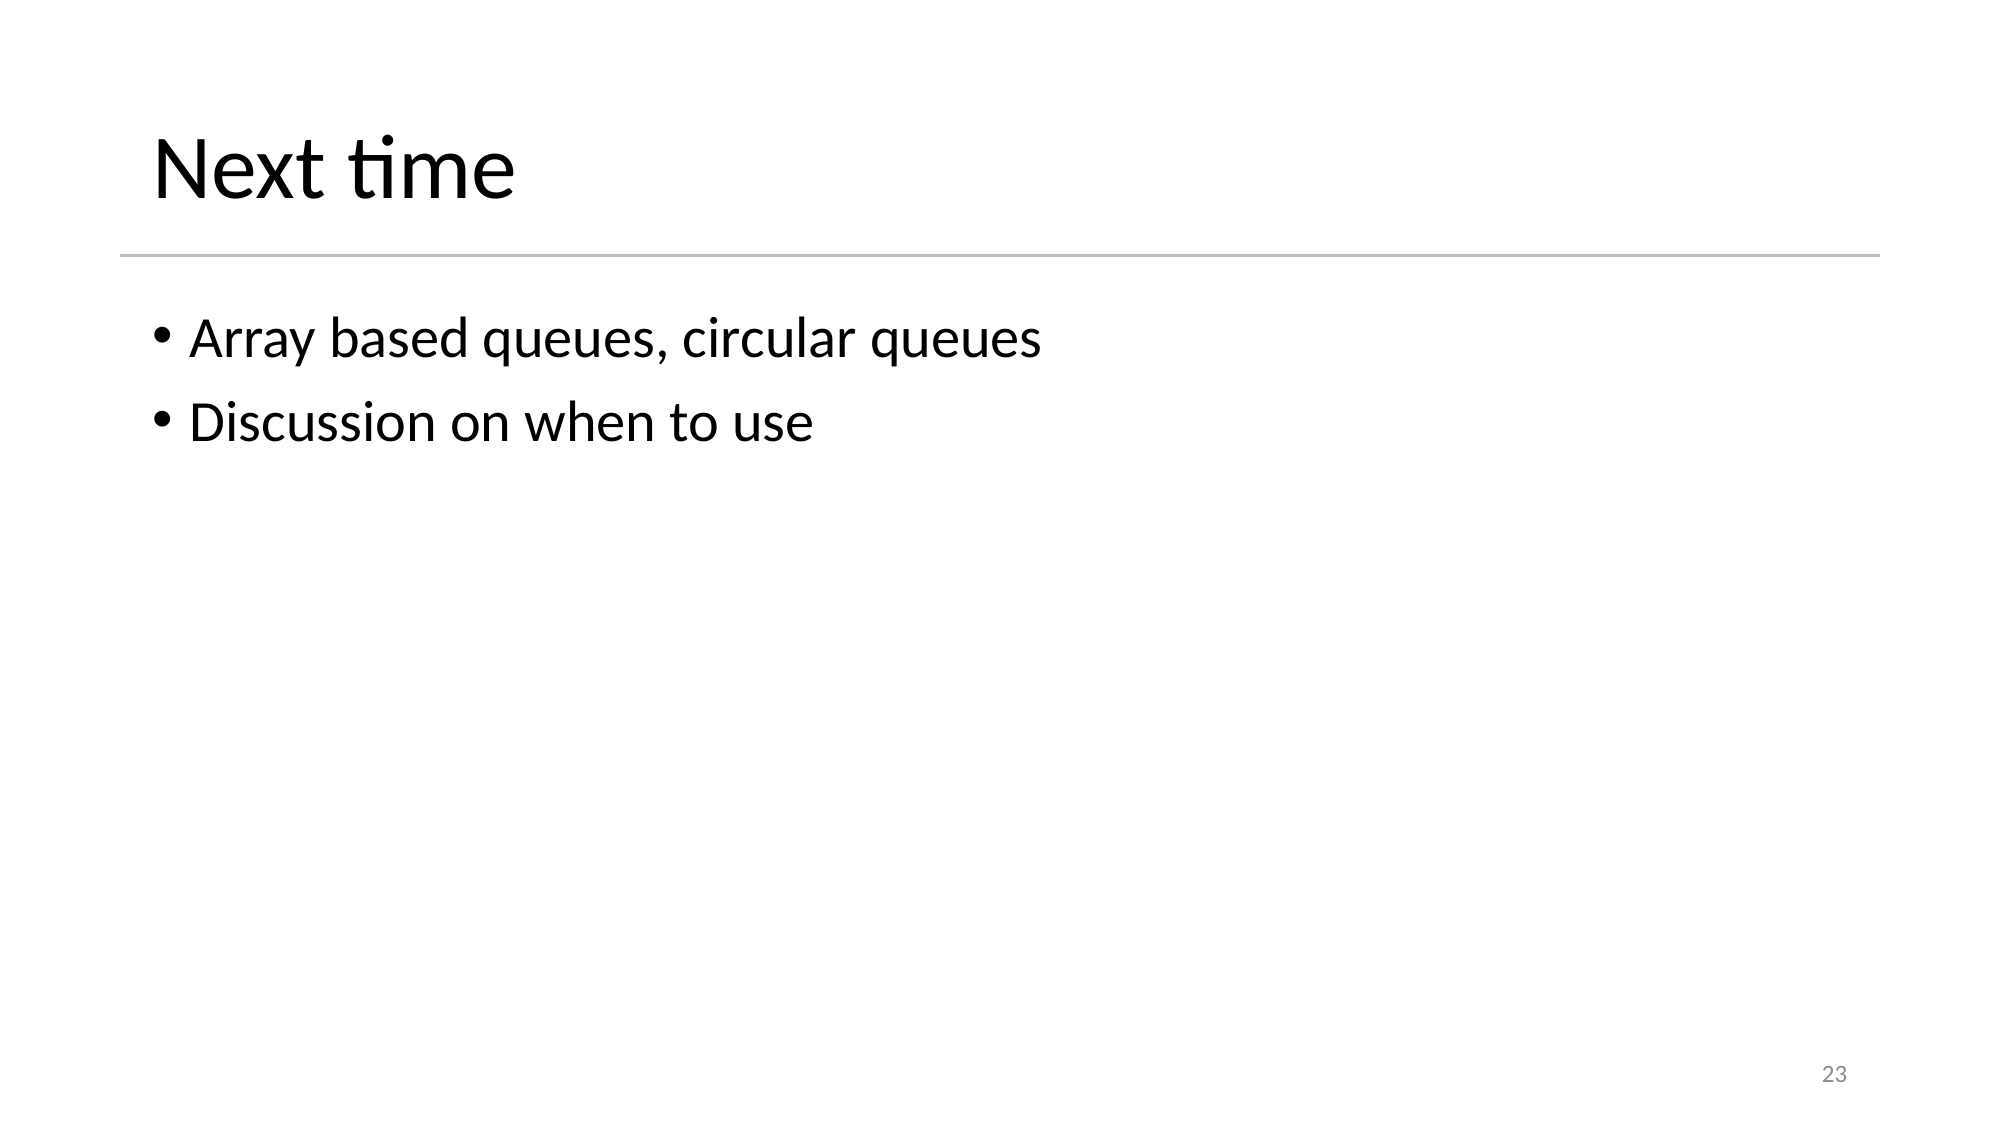

# Next time
Array based queues, circular queues
Discussion on when to use

23